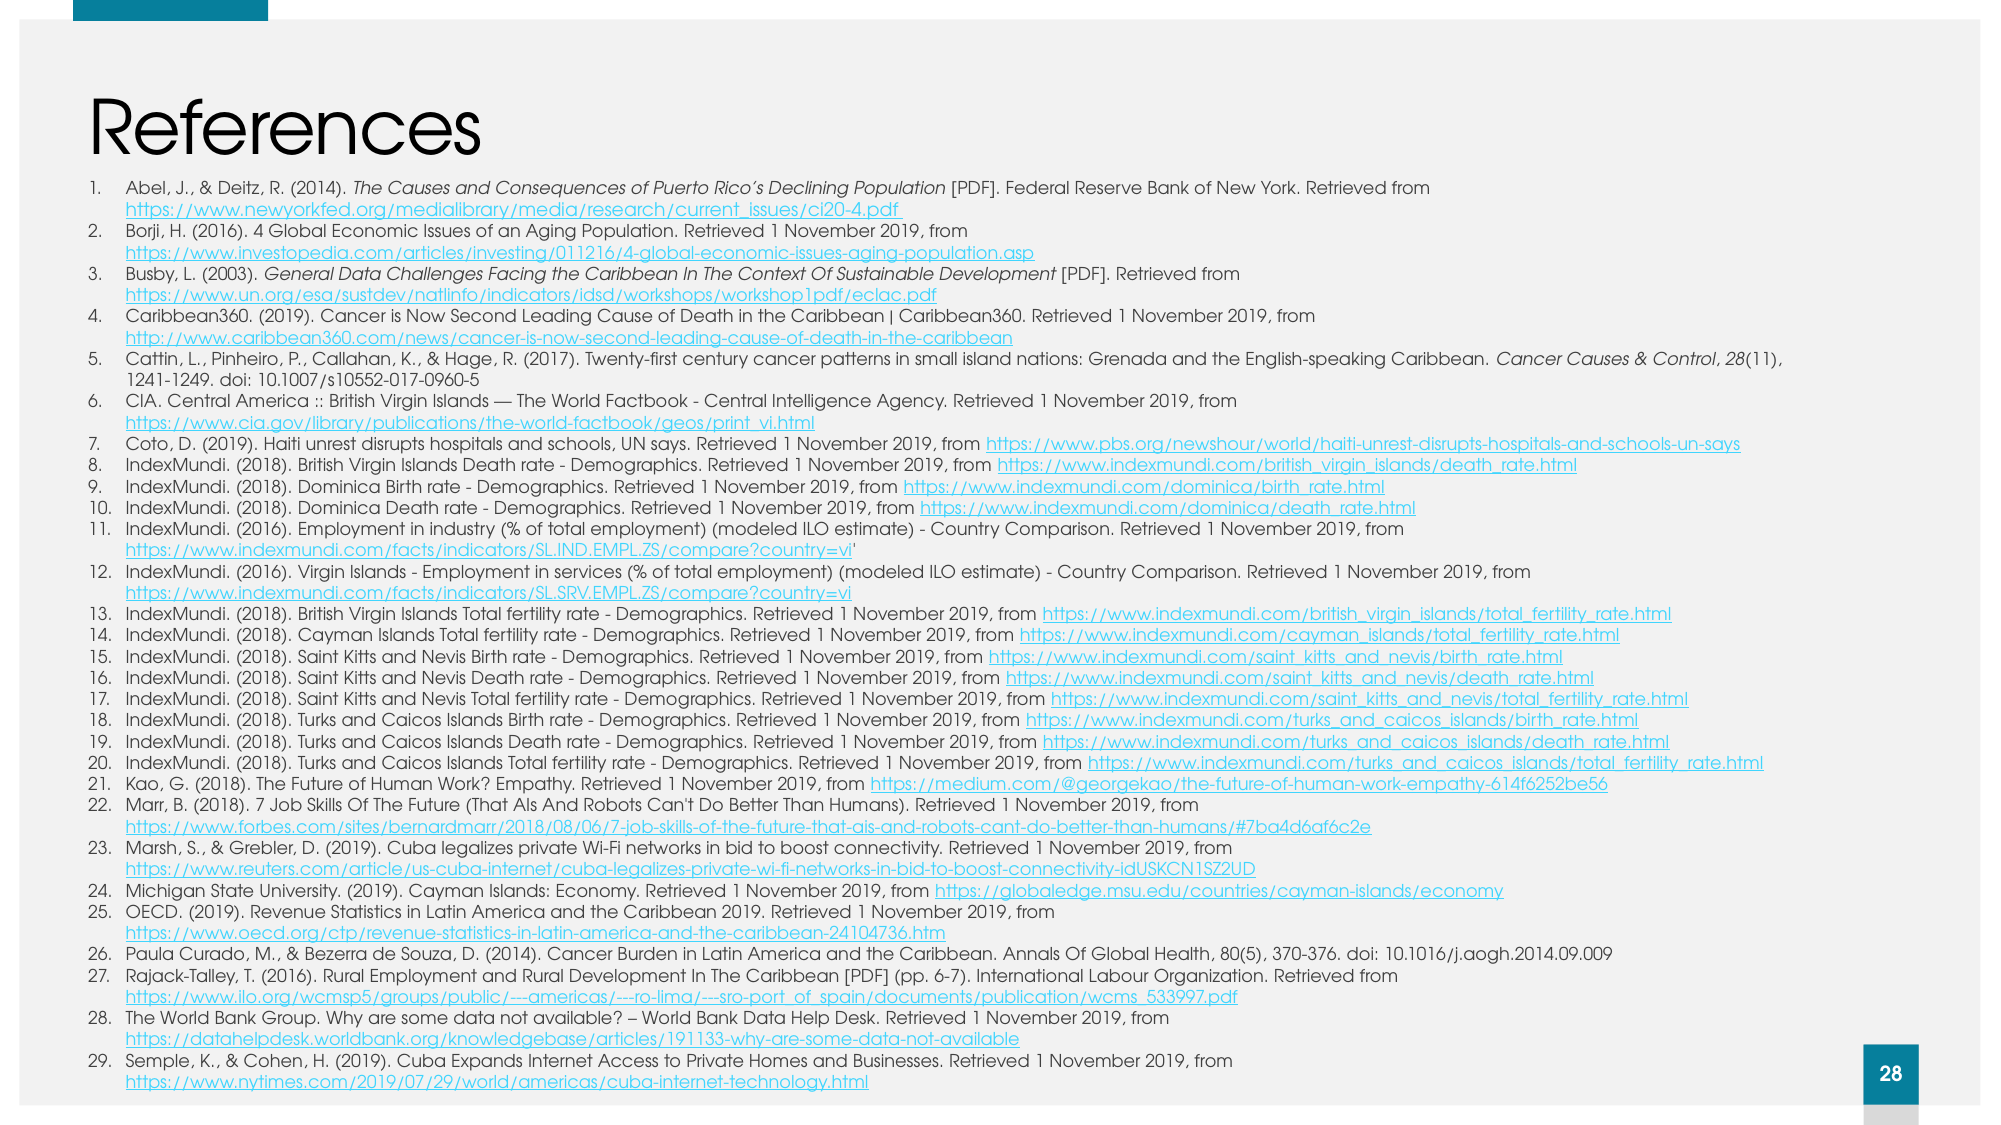

# References
Abel, J., & Deitz, R. (2014). The Causes and Consequences of Puerto Rico’s Declining Population [PDF]. Federal Reserve Bank of New York. Retrieved from https://www.newyorkfed.org/medialibrary/media/research/current_issues/ci20-4.pdf
Borji, H. (2016). 4 Global Economic Issues of an Aging Population. Retrieved 1 November 2019, from https://www.investopedia.com/articles/investing/011216/4-global-economic-issues-aging-population.asp
Busby, L. (2003). General Data Challenges Facing the Caribbean In The Context Of Sustainable Development [PDF]. Retrieved from https://www.un.org/esa/sustdev/natlinfo/indicators/idsd/workshops/workshop1pdf/eclac.pdf
Caribbean360. (2019). Cancer is Now Second Leading Cause of Death in the Caribbean | Caribbean360. Retrieved 1 November 2019, from http://www.caribbean360.com/news/cancer-is-now-second-leading-cause-of-death-in-the-caribbean
Cattin, L., Pinheiro, P., Callahan, K., & Hage, R. (2017). Twenty-first century cancer patterns in small island nations: Grenada and the English-speaking Caribbean. Cancer Causes & Control, 28(11), 1241-1249. doi: 10.1007/s10552-017-0960-5
CIA. Central America :: British Virgin Islands — The World Factbook - Central Intelligence Agency. Retrieved 1 November 2019, from https://www.cia.gov/library/publications/the-world-factbook/geos/print_vi.html
Coto, D. (2019). Haiti unrest disrupts hospitals and schools, UN says. Retrieved 1 November 2019, from https://www.pbs.org/newshour/world/haiti-unrest-disrupts-hospitals-and-schools-un-says
IndexMundi. (2018). British Virgin Islands Death rate - Demographics. Retrieved 1 November 2019, from https://www.indexmundi.com/british_virgin_islands/death_rate.html
IndexMundi. (2018). Dominica Birth rate - Demographics. Retrieved 1 November 2019, from https://www.indexmundi.com/dominica/birth_rate.html
IndexMundi. (2018). Dominica Death rate - Demographics. Retrieved 1 November 2019, from https://www.indexmundi.com/dominica/death_rate.html
IndexMundi. (2016). Employment in industry (% of total employment) (modeled ILO estimate) - Country Comparison. Retrieved 1 November 2019, from https://www.indexmundi.com/facts/indicators/SL.IND.EMPL.ZS/compare?country=vi'
IndexMundi. (2016). Virgin Islands - Employment in services (% of total employment) (modeled ILO estimate) - Country Comparison. Retrieved 1 November 2019, from https://www.indexmundi.com/facts/indicators/SL.SRV.EMPL.ZS/compare?country=vi
IndexMundi. (2018). British Virgin Islands Total fertility rate - Demographics. Retrieved 1 November 2019, from https://www.indexmundi.com/british_virgin_islands/total_fertility_rate.html
IndexMundi. (2018). Cayman Islands Total fertility rate - Demographics. Retrieved 1 November 2019, from https://www.indexmundi.com/cayman_islands/total_fertility_rate.html
IndexMundi. (2018). Saint Kitts and Nevis Birth rate - Demographics. Retrieved 1 November 2019, from https://www.indexmundi.com/saint_kitts_and_nevis/birth_rate.html
IndexMundi. (2018). Saint Kitts and Nevis Death rate - Demographics. Retrieved 1 November 2019, from https://www.indexmundi.com/saint_kitts_and_nevis/death_rate.html
IndexMundi. (2018). Saint Kitts and Nevis Total fertility rate - Demographics. Retrieved 1 November 2019, from https://www.indexmundi.com/saint_kitts_and_nevis/total_fertility_rate.html
IndexMundi. (2018). Turks and Caicos Islands Birth rate - Demographics. Retrieved 1 November 2019, from https://www.indexmundi.com/turks_and_caicos_islands/birth_rate.html
IndexMundi. (2018). Turks and Caicos Islands Death rate - Demographics. Retrieved 1 November 2019, from https://www.indexmundi.com/turks_and_caicos_islands/death_rate.html
IndexMundi. (2018). Turks and Caicos Islands Total fertility rate - Demographics. Retrieved 1 November 2019, from https://www.indexmundi.com/turks_and_caicos_islands/total_fertility_rate.html
Kao, G. (2018). The Future of Human Work? Empathy. Retrieved 1 November 2019, from https://medium.com/@georgekao/the-future-of-human-work-empathy-614f6252be56
Marr, B. (2018). 7 Job Skills Of The Future (That AIs And Robots Can't Do Better Than Humans). Retrieved 1 November 2019, from https://www.forbes.com/sites/bernardmarr/2018/08/06/7-job-skills-of-the-future-that-ais-and-robots-cant-do-better-than-humans/#7ba4d6af6c2e
Marsh, S., & Grebler, D. (2019). Cuba legalizes private Wi-Fi networks in bid to boost connectivity. Retrieved 1 November 2019, from https://www.reuters.com/article/us-cuba-internet/cuba-legalizes-private-wi-fi-networks-in-bid-to-boost-connectivity-idUSKCN1SZ2UD
Michigan State University. (2019). Cayman Islands: Economy. Retrieved 1 November 2019, from https://globaledge.msu.edu/countries/cayman-islands/economy
OECD. (2019). Revenue Statistics in Latin America and the Caribbean 2019. Retrieved 1 November 2019, from https://www.oecd.org/ctp/revenue-statistics-in-latin-america-and-the-caribbean-24104736.htm
Paula Curado, M., & Bezerra de Souza, D. (2014). Cancer Burden in Latin America and the Caribbean. Annals Of Global Health, 80(5), 370-376. doi: 10.1016/j.aogh.2014.09.009
Rajack-Talley, T. (2016). Rural Employment and Rural Development In The Caribbean [PDF] (pp. 6-7). International Labour Organization. Retrieved from https://www.ilo.org/wcmsp5/groups/public/---americas/---ro-lima/---sro-port_of_spain/documents/publication/wcms_533997.pdf
The World Bank Group. Why are some data not available? – World Bank Data Help Desk. Retrieved 1 November 2019, from https://datahelpdesk.worldbank.org/knowledgebase/articles/191133-why-are-some-data-not-available
Semple, K., & Cohen, H. (2019). Cuba Expands Internet Access to Private Homes and Businesses. Retrieved 1 November 2019, from https://www.nytimes.com/2019/07/29/world/americas/cuba-internet-technology.html